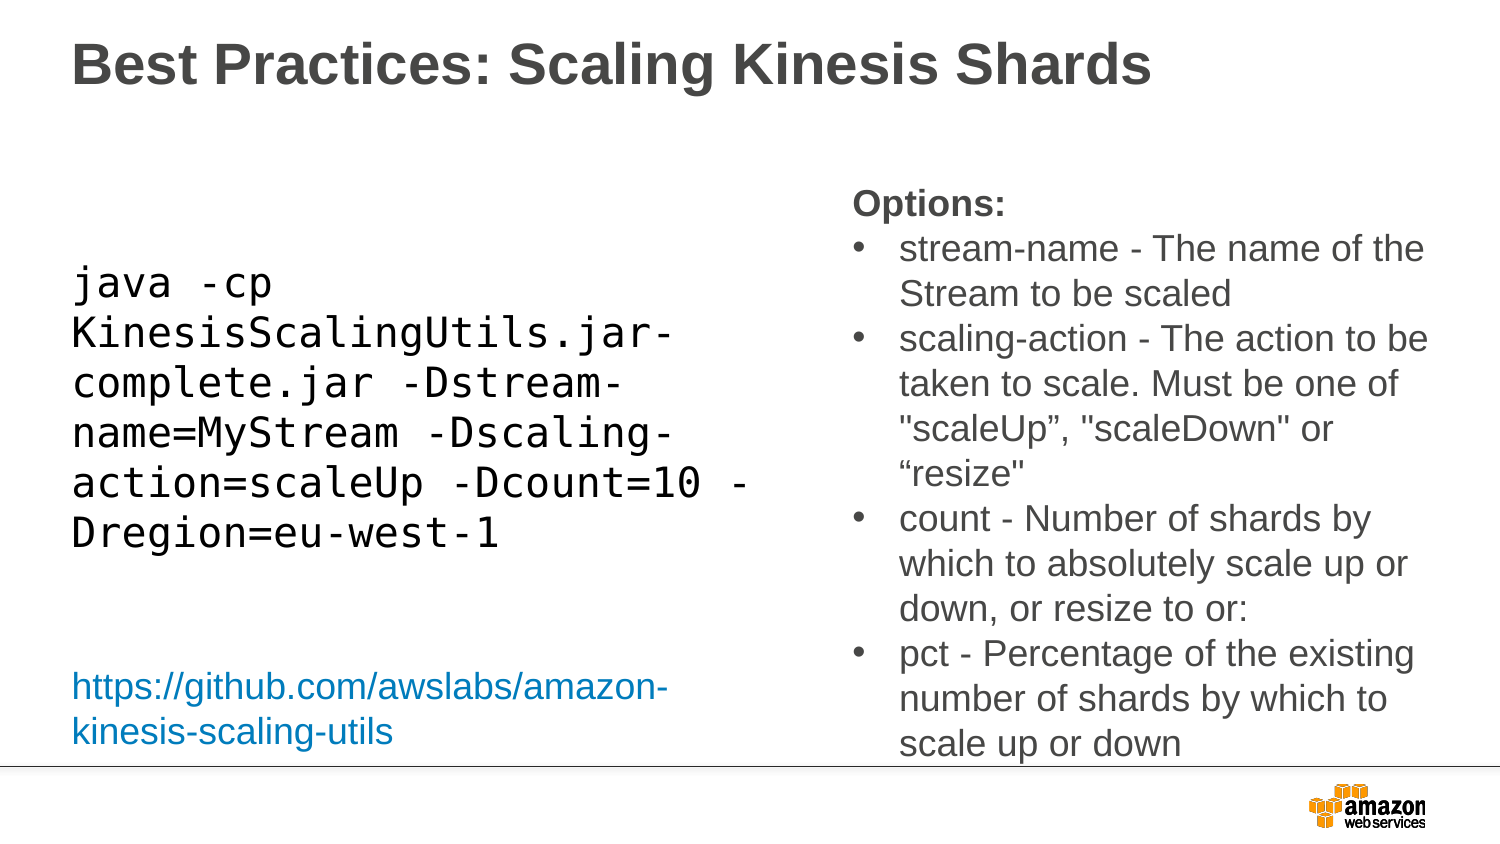

# Best Practices: Scaling Kinesis Shards
Options:
stream-name - The name of the Stream to be scaled
scaling-action - The action to be taken to scale. Must be one of "scaleUp”, "scaleDown" or “resize"
count - Number of shards by which to absolutely scale up or down, or resize to or:
pct - Percentage of the existing number of shards by which to scale up or down
java -cp KinesisScalingUtils.jar-complete.jar -Dstream-name=MyStream -Dscaling-action=scaleUp -Dcount=10 -Dregion=eu-west-1

https://github.com/awslabs/amazon-kinesis-scaling-utils